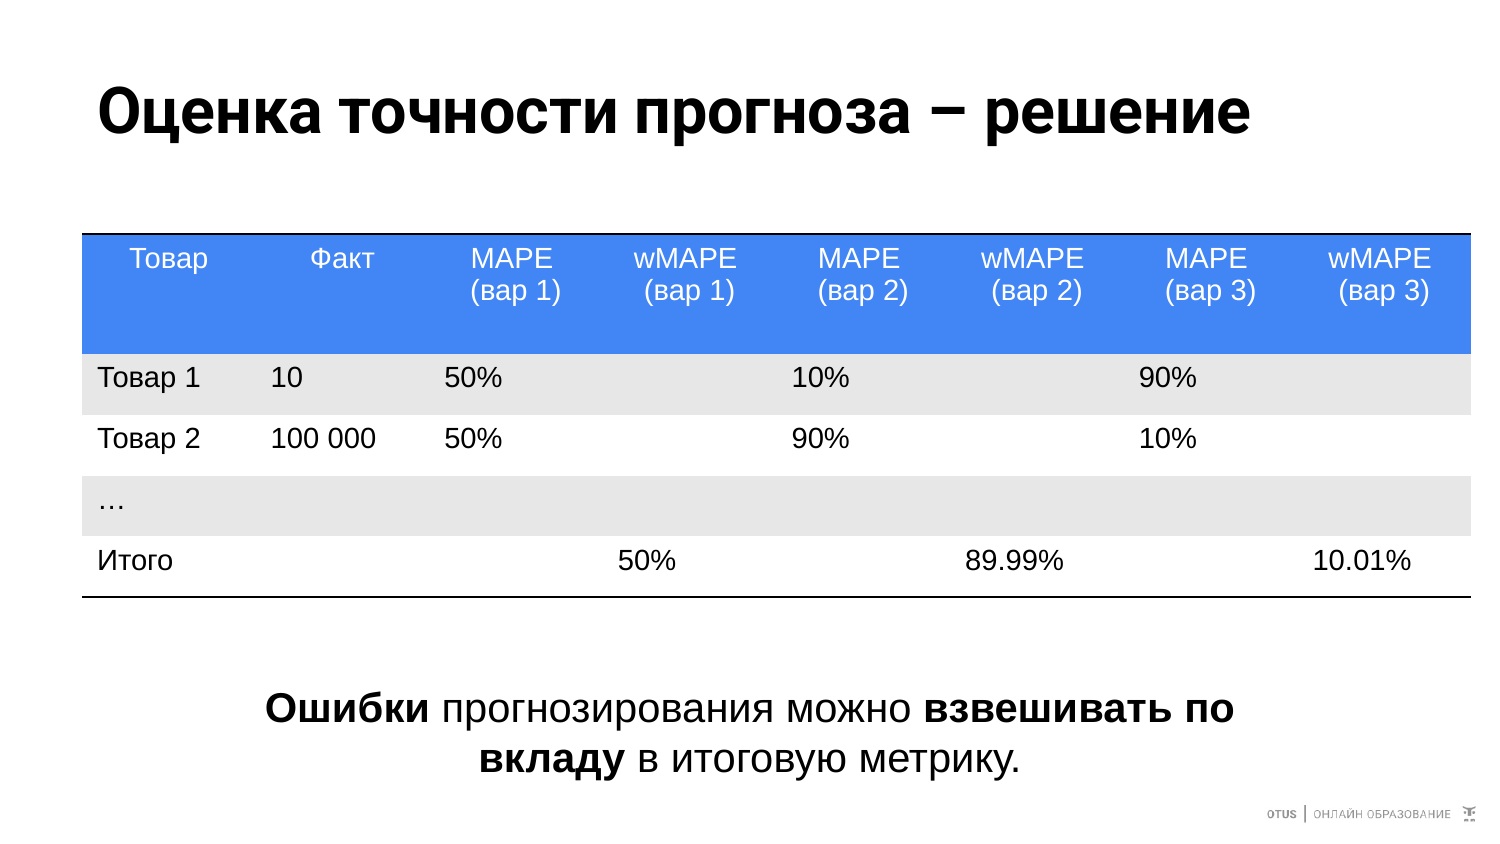

# Оценка точности прогноза – решение
| Товар | Факт | MAPE (вар 1) | wMAPE (вар 1) | MAPE (вар 2) | wMAPE (вар 2) | MAPE (вар 3) | wMAPE (вар 3) |
| --- | --- | --- | --- | --- | --- | --- | --- |
| Товар 1 | 10 | 50% |  | 10% |  | 90% |  |
| Товар 2 | 100 000 | 50% |  | 90% |  | 10% |  |
| … |  |  |  |  |  |  |  |
| Итого |  |  | 50% |  | 89.99% |  | 10.01% |
Ошибки прогнозирования можно взвешивать по вкладу в итоговую метрику.